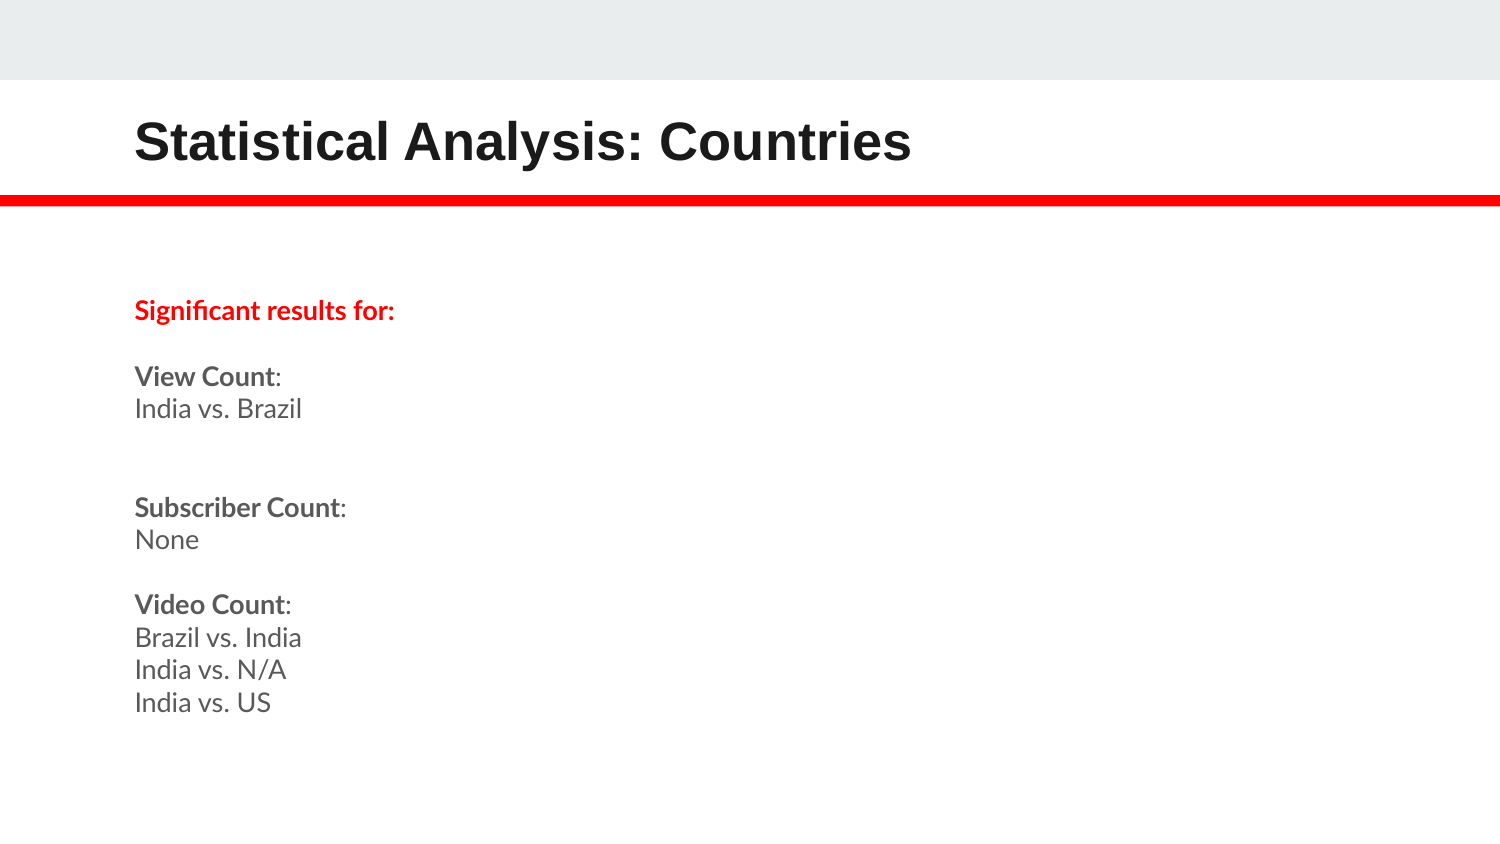

# Statistical Analysis: Countries

Significant results for:
View Count:
India vs. Brazil

Subscriber Count:
None

Video Count:
Brazil vs. India
India vs. N/A
India vs. US